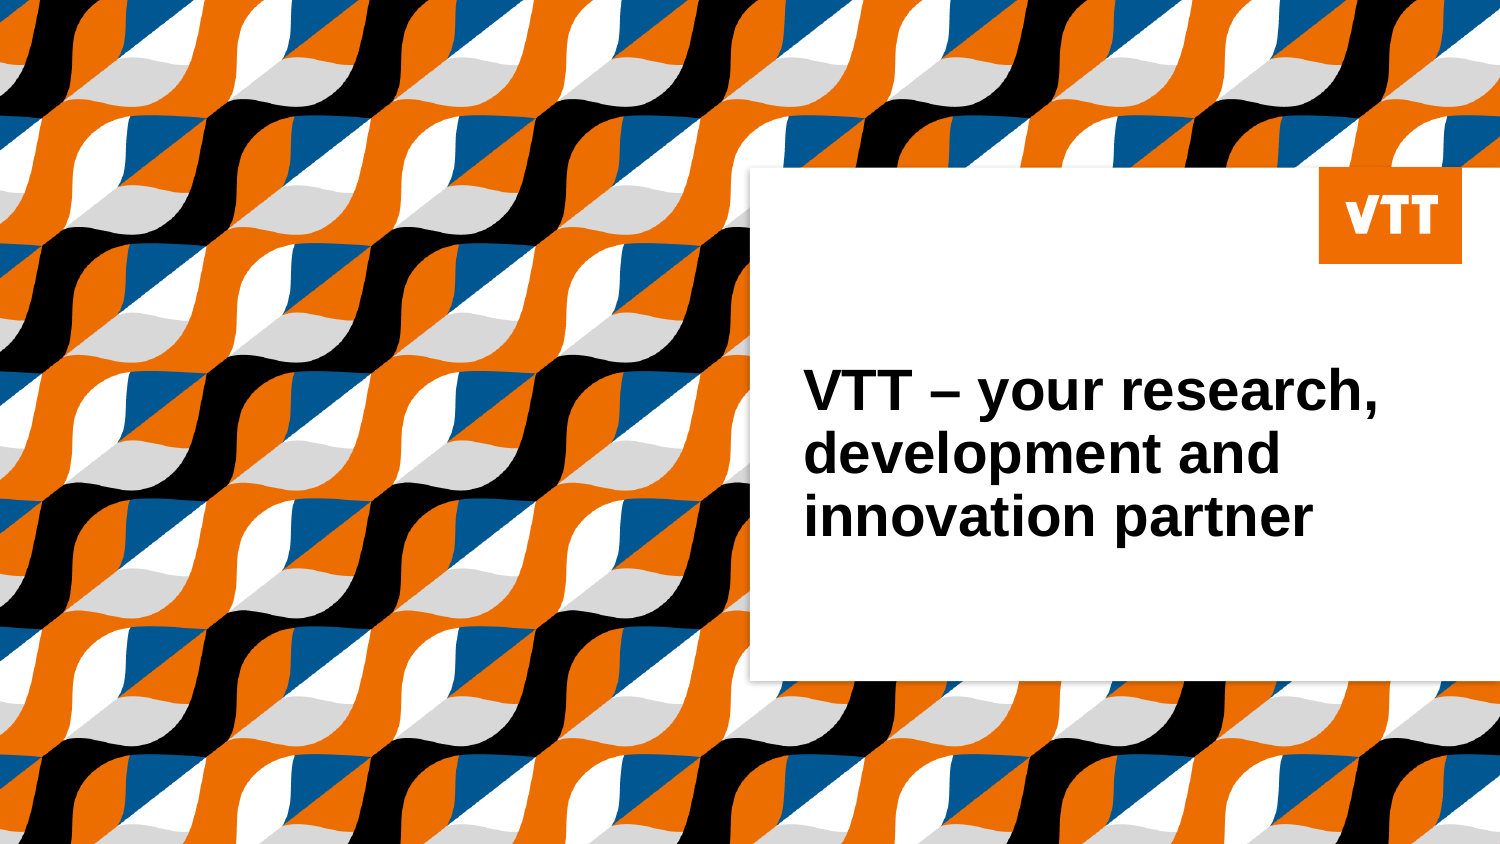

# VTT – your research, development and innovation partner